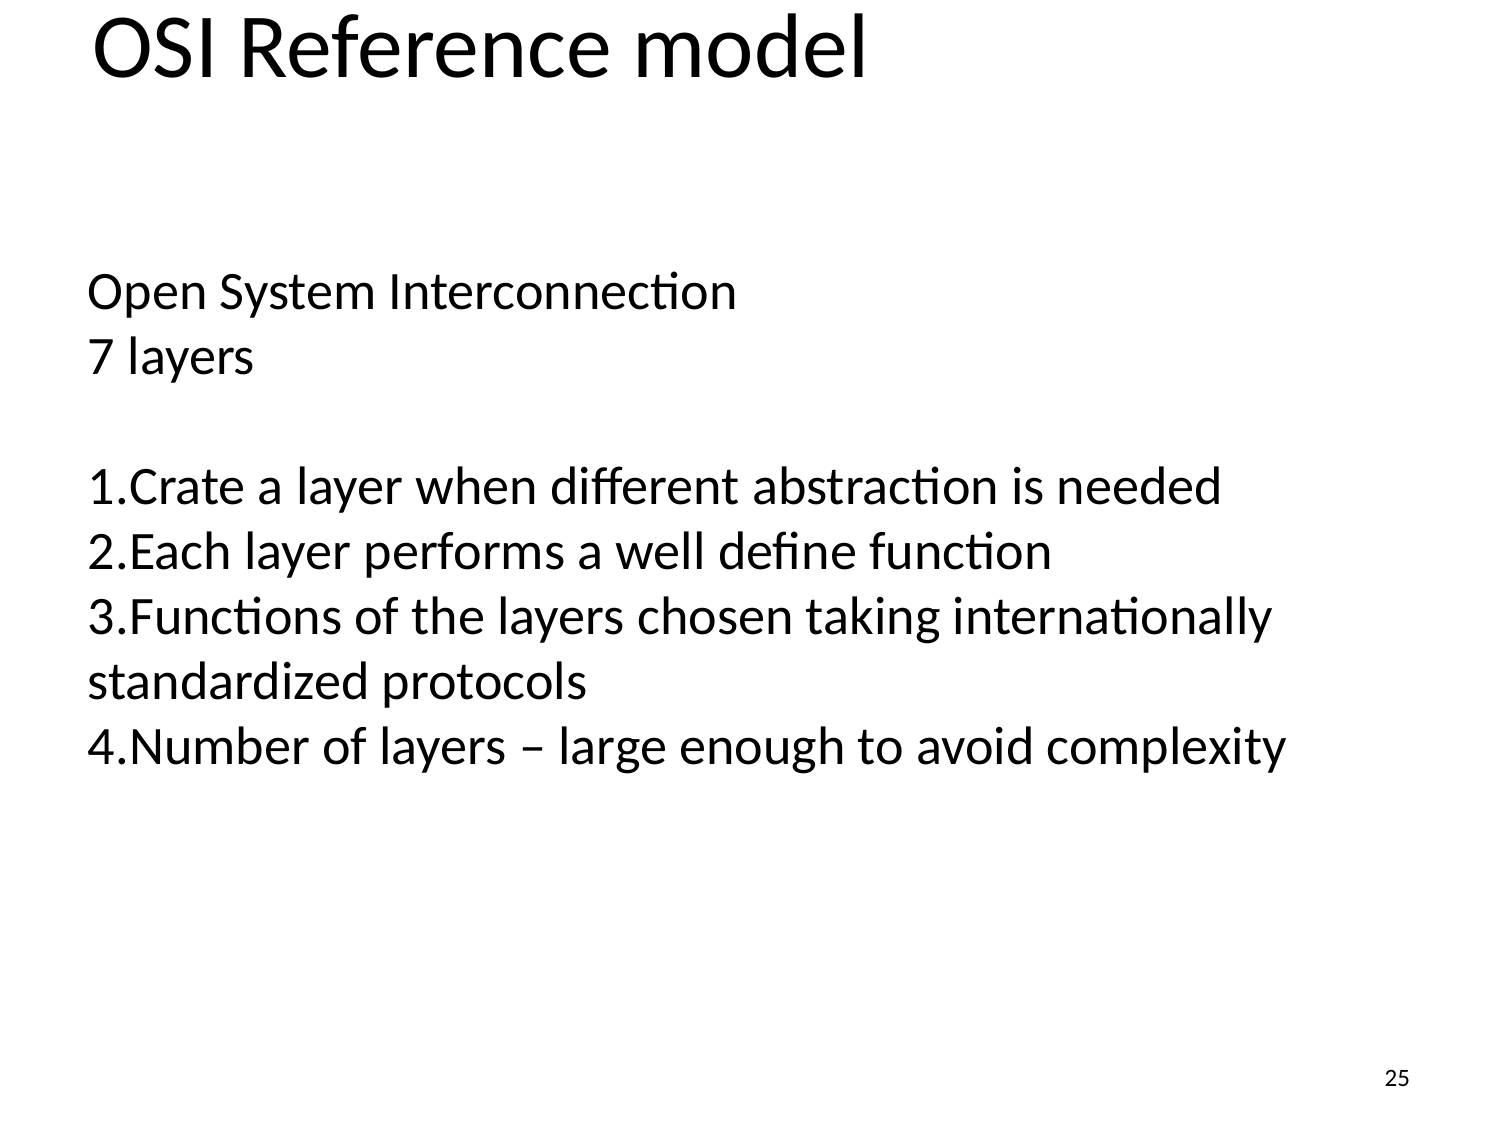

# OSI Reference model
Open System Interconnection
7 layers

Crate a layer when different abstraction is needed
Each layer performs a well define function
Functions of the layers chosen taking internationally standardized protocols
Number of layers – large enough to avoid complexity
25